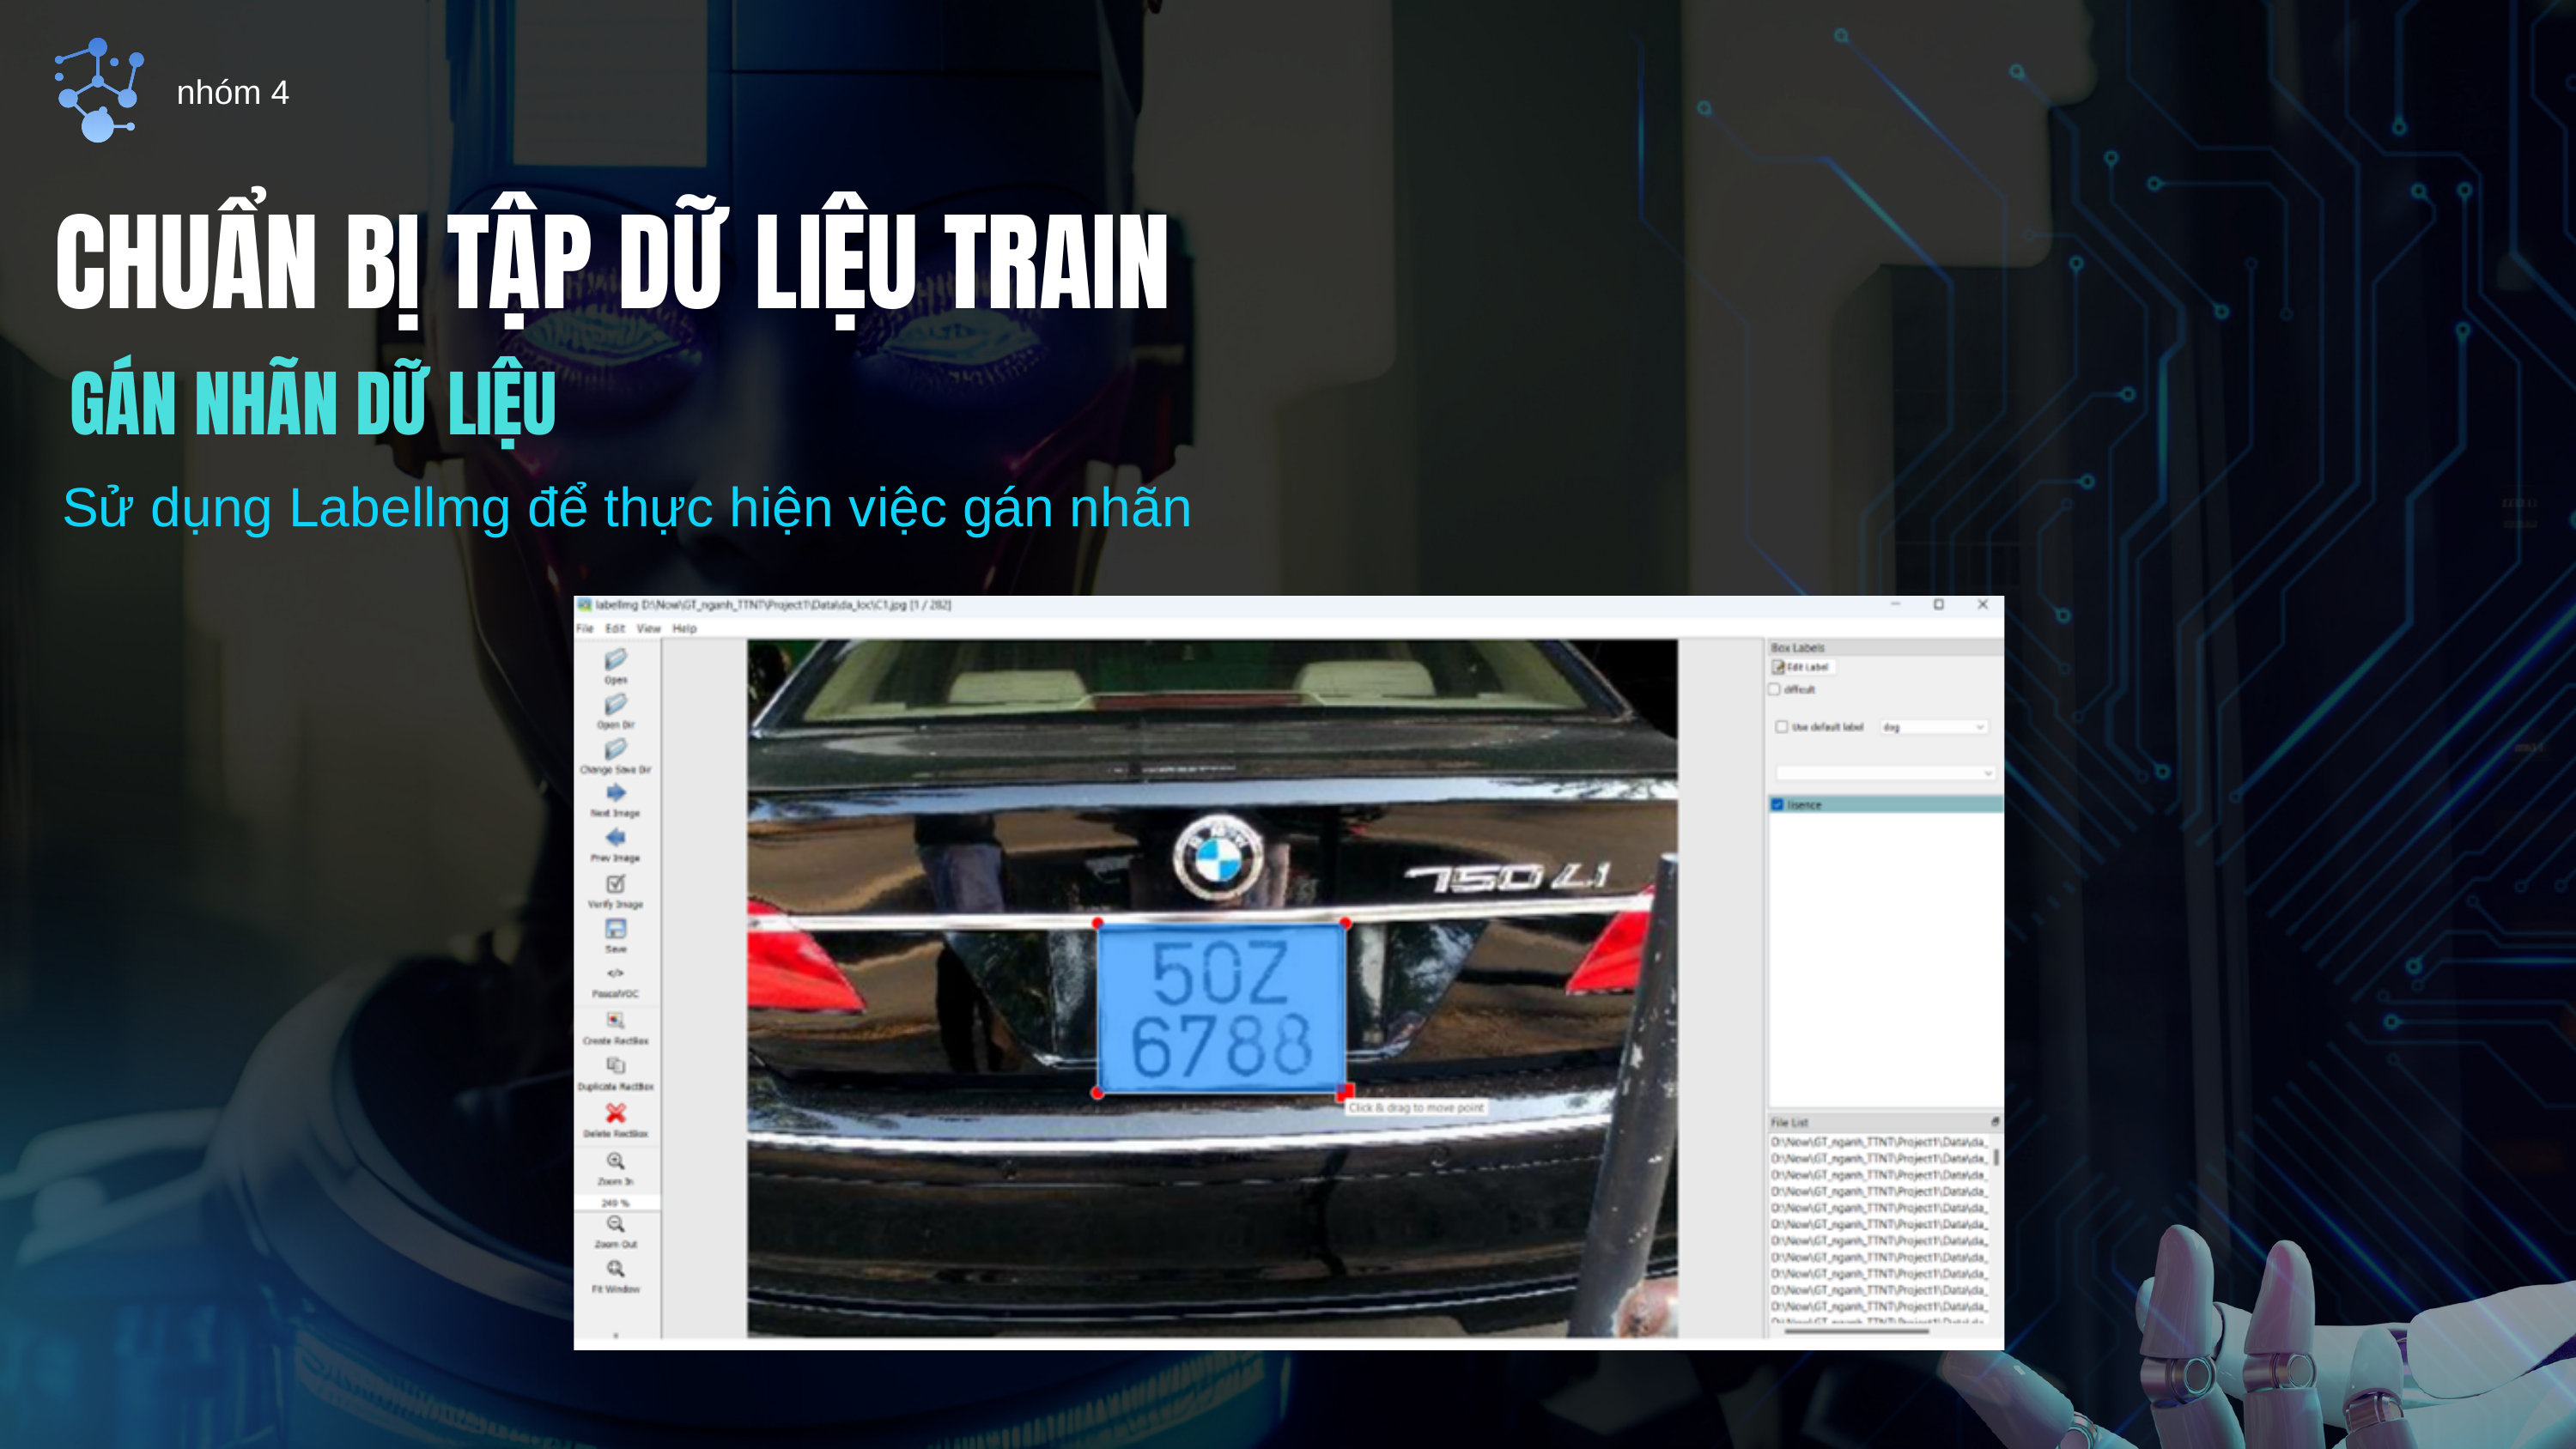

nhóm 4
CHUẨN BỊ TẬP DỮ LIỆU TRAIN
GÁN NHÃN DỮ LIỆU
Sử dụng Labellmg để thực hiện việc gán nhãn